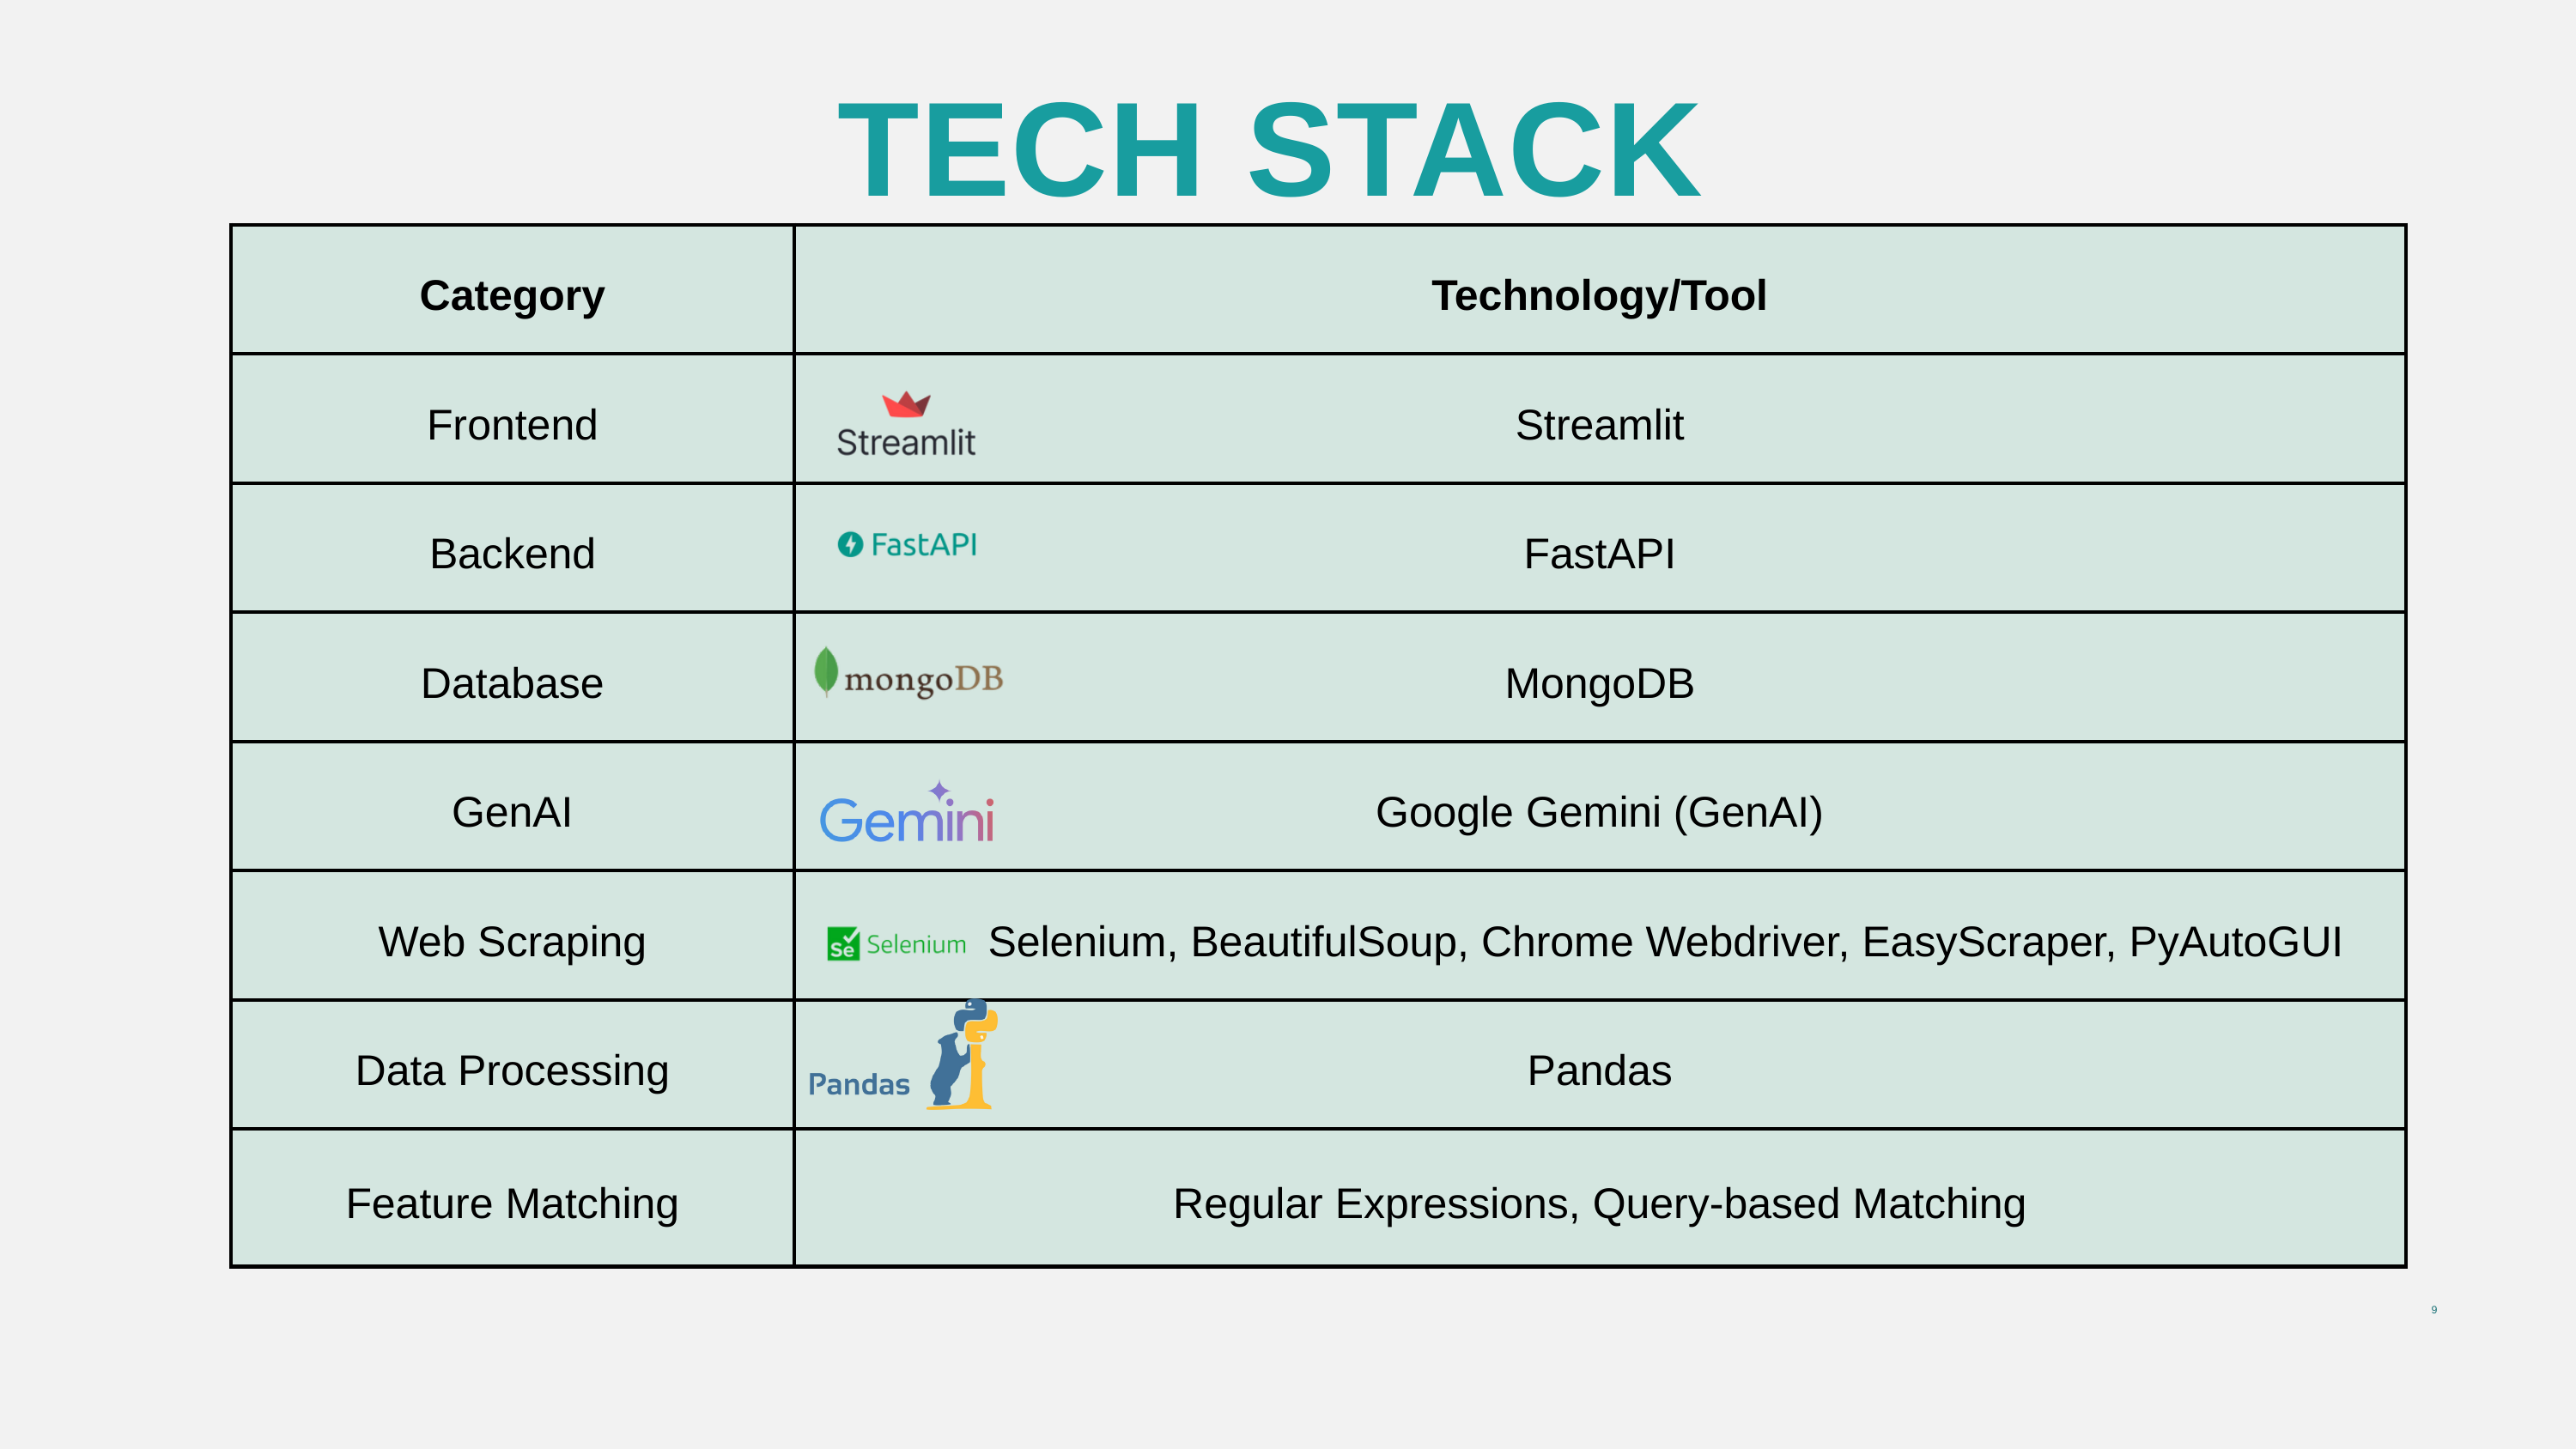

TECH STACK
| Category | Technology/Tool |
| --- | --- |
| Frontend | Streamlit |
| Backend | FastAPI |
| Database | MongoDB |
| GenAI | Google Gemini (GenAI) |
| Web Scraping | Selenium, BeautifulSoup, Chrome Webdriver, EasyScraper, PyAutoGUI |
| Data Processing | Pandas |
| Feature Matching | Regular Expressions, Query-based Matching |

9